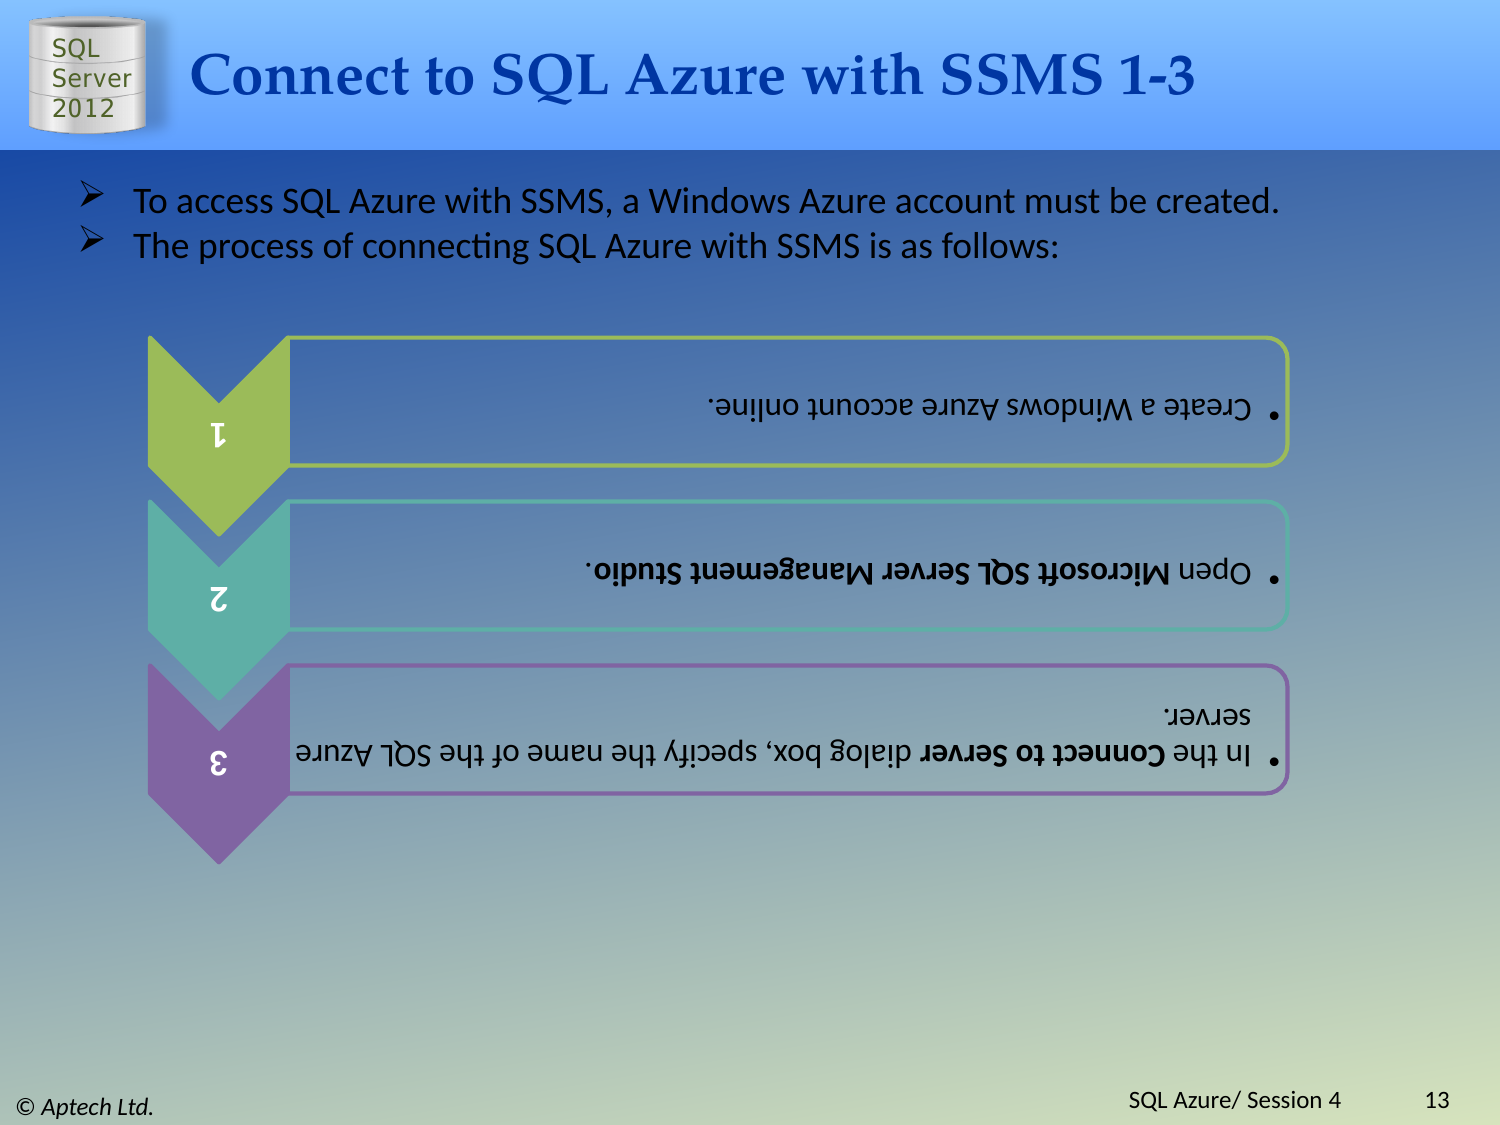

# Connect to SQL Azure with SSMS 1-3
To access SQL Azure with SSMS, a Windows Azure account must be created.
The process of connecting SQL Azure with SSMS is as follows:
1
Create a Windows Azure account online.
2
Open Microsoft SQL Server Management Studio.
3
In the Connect to Server dialog box, specify the name of the SQL Azure server.
SQL Azure/ Session 4
13